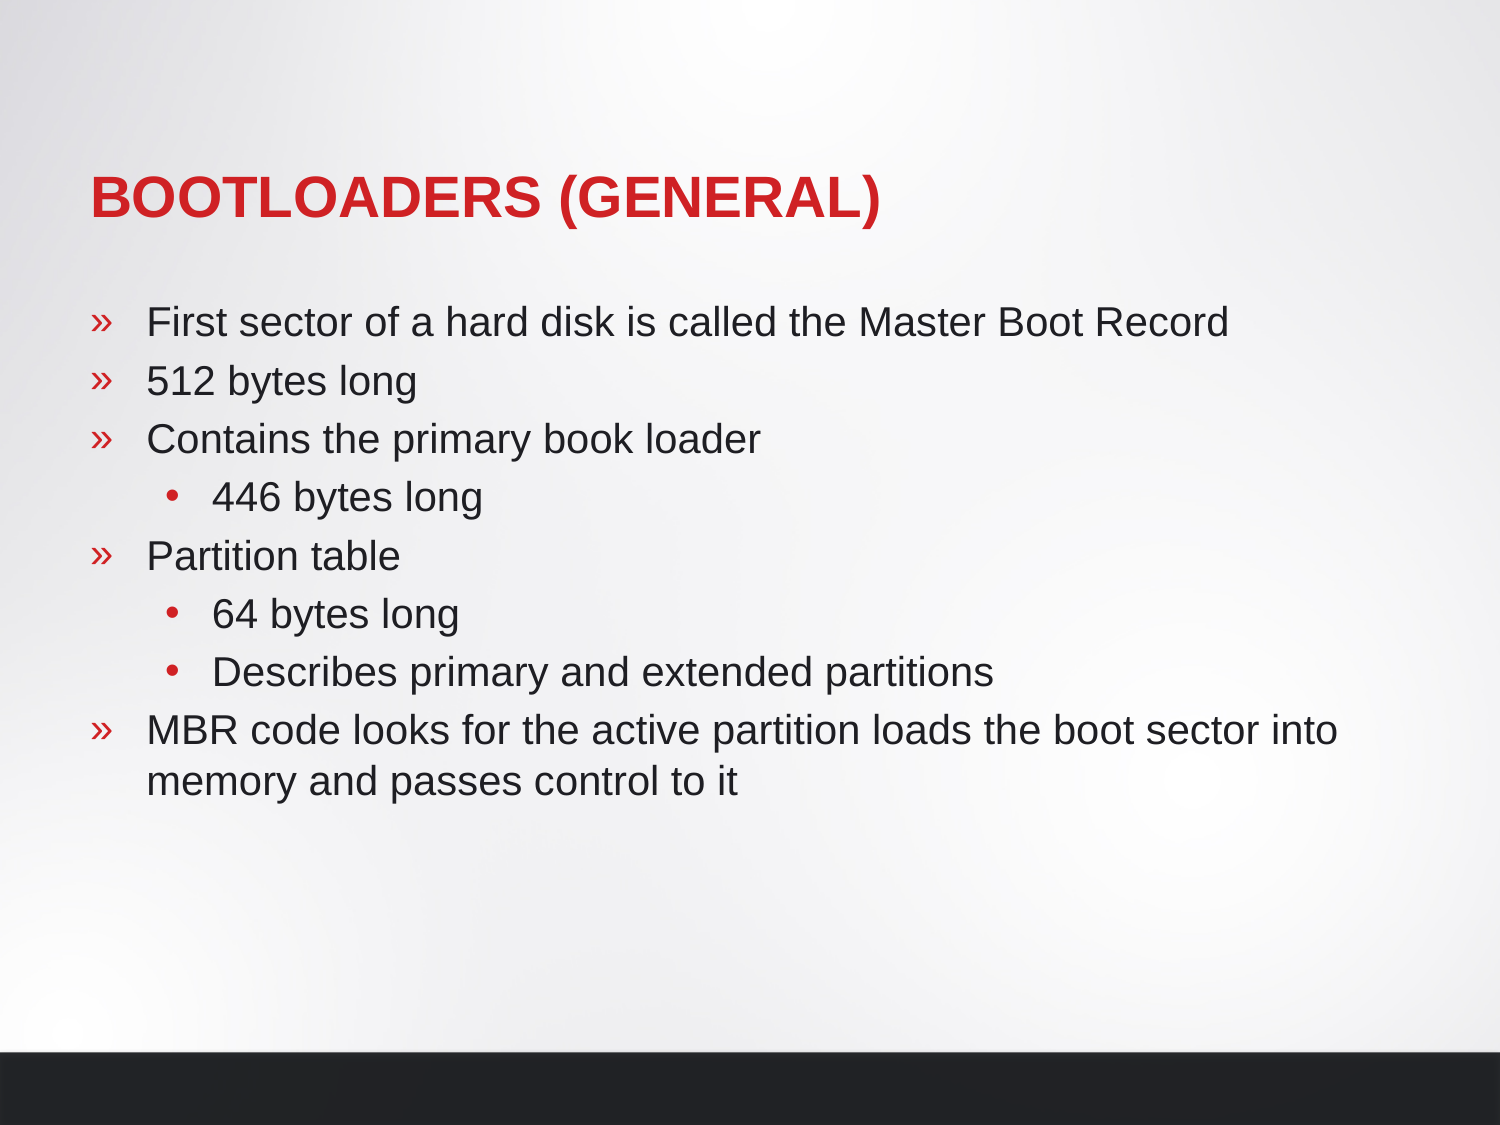

# Bootloaders (General)
First sector of a hard disk is called the Master Boot Record
512 bytes long
Contains the primary book loader
446 bytes long
Partition table
64 bytes long
Describes primary and extended partitions
MBR code looks for the active partition loads the boot sector into memory and passes control to it